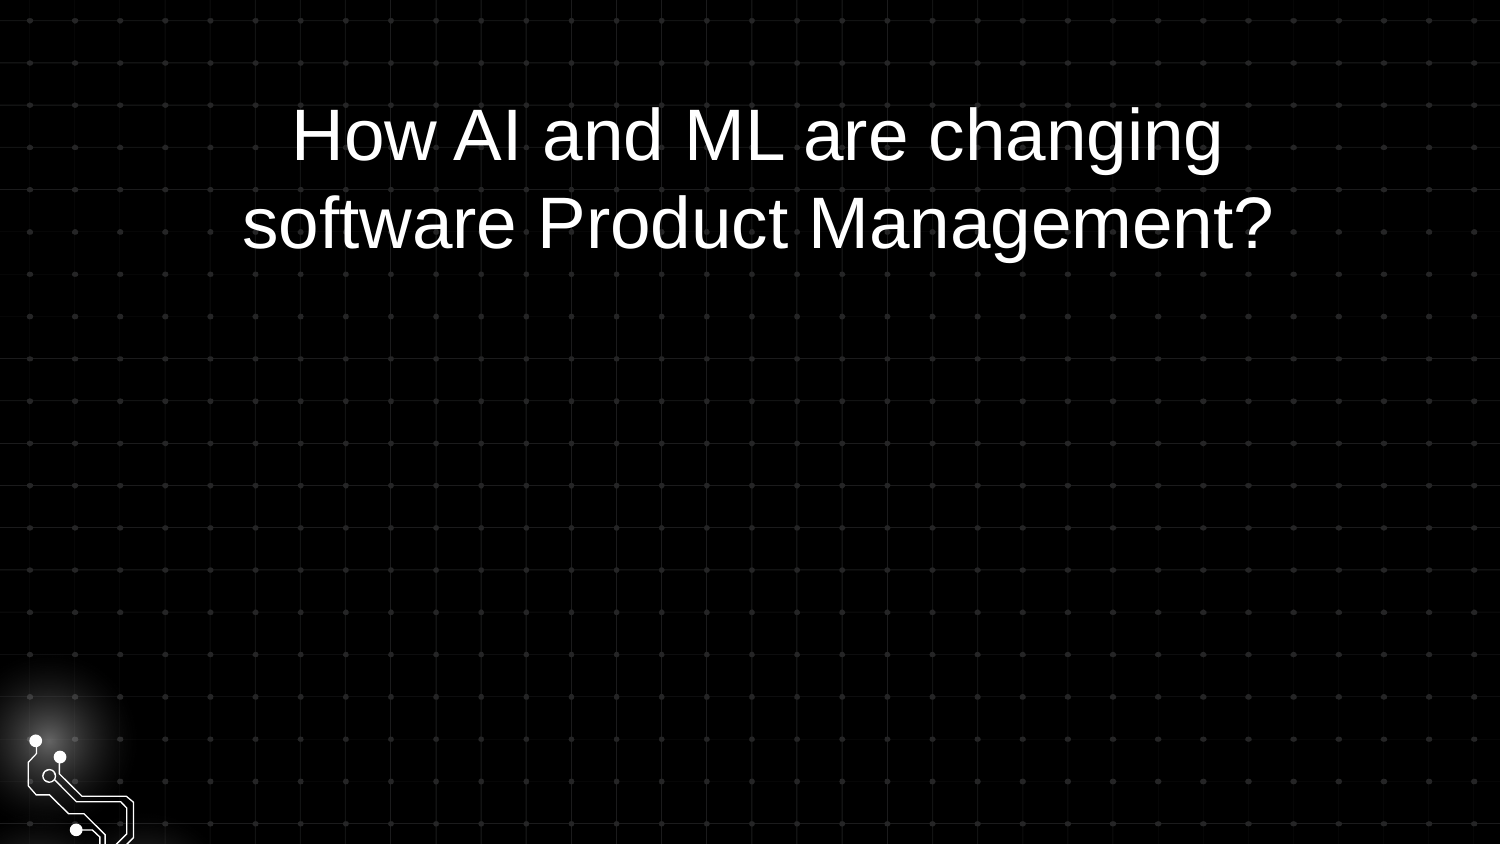

# How AI and ML are changing software Product Management?